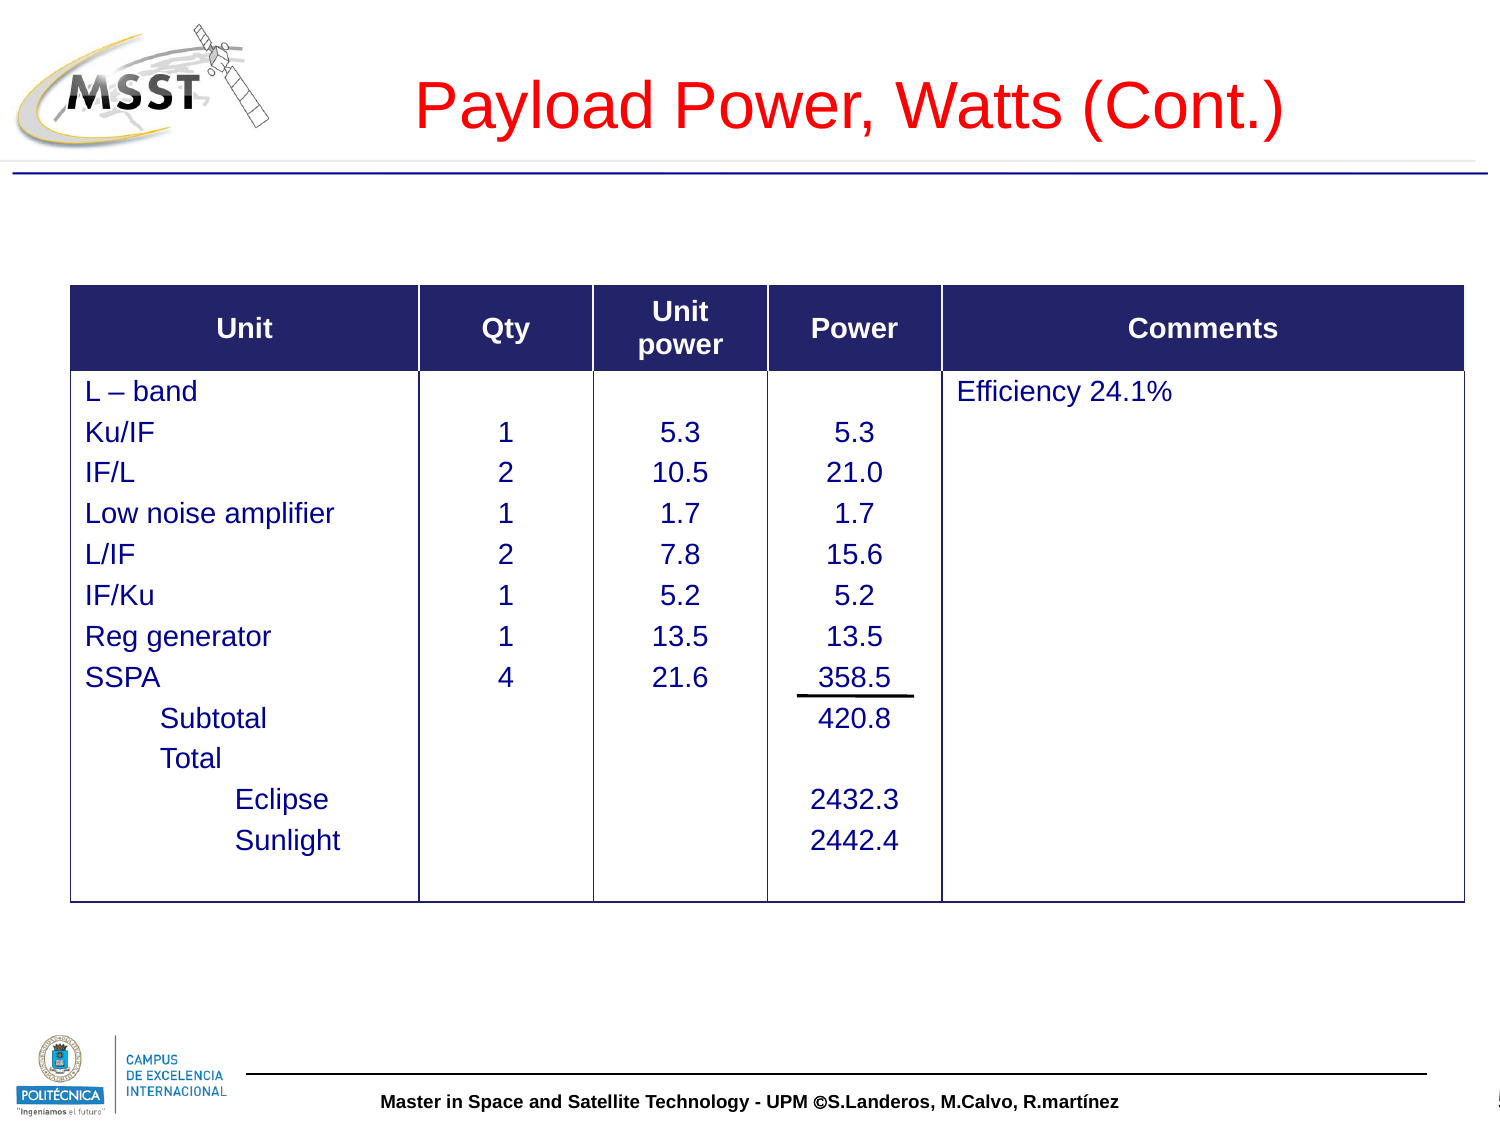

Payload Power, Watts (Cont.)
| Unit | Qty | Unit power | Power | Comments |
| --- | --- | --- | --- | --- |
| L – band |  |  |  | Efficiency 24.1% |
| Ku/IF | 1 | 5.3 | 5.3 |  |
| IF/L | 2 | 10.5 | 21.0 |  |
| Low noise amplifier | 1 | 1.7 | 1.7 |  |
| L/IF | 2 | 7.8 | 15.6 |  |
| IF/Ku | 1 | 5.2 | 5.2 |  |
| Reg generator | 1 | 13.5 | 13.5 |  |
| SSPA | 4 | 21.6 | 358.5 |  |
| Subtotal |  |  | 420.8 |  |
| Total |  |  |  |  |
| Eclipse |  |  | 2432.3 |  |
| Sunlight |  |  | 2442.4 |  |
|  |  |  |  |  |